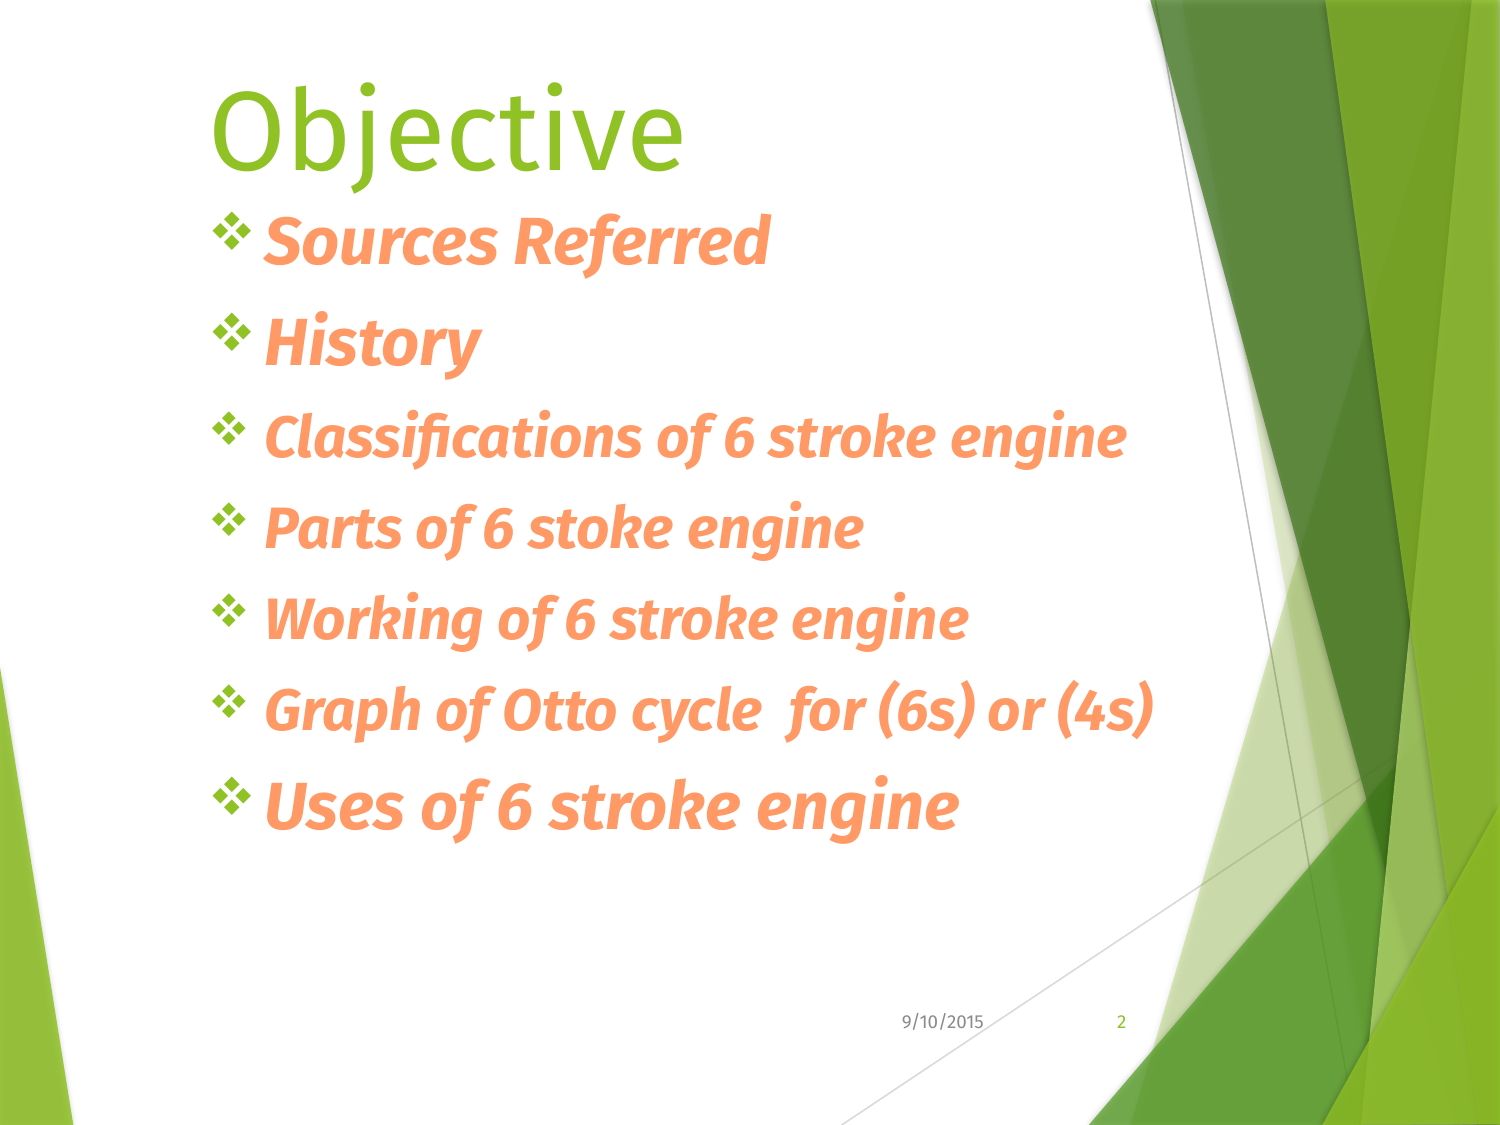

# Objective
Sources Referred
History
Classifications of 6 stroke engine
Parts of 6 stoke engine
Working of 6 stroke engine
Graph of Otto cycle  for (6s) or (4s)
Uses of 6 stroke engine

9/10/2015
2